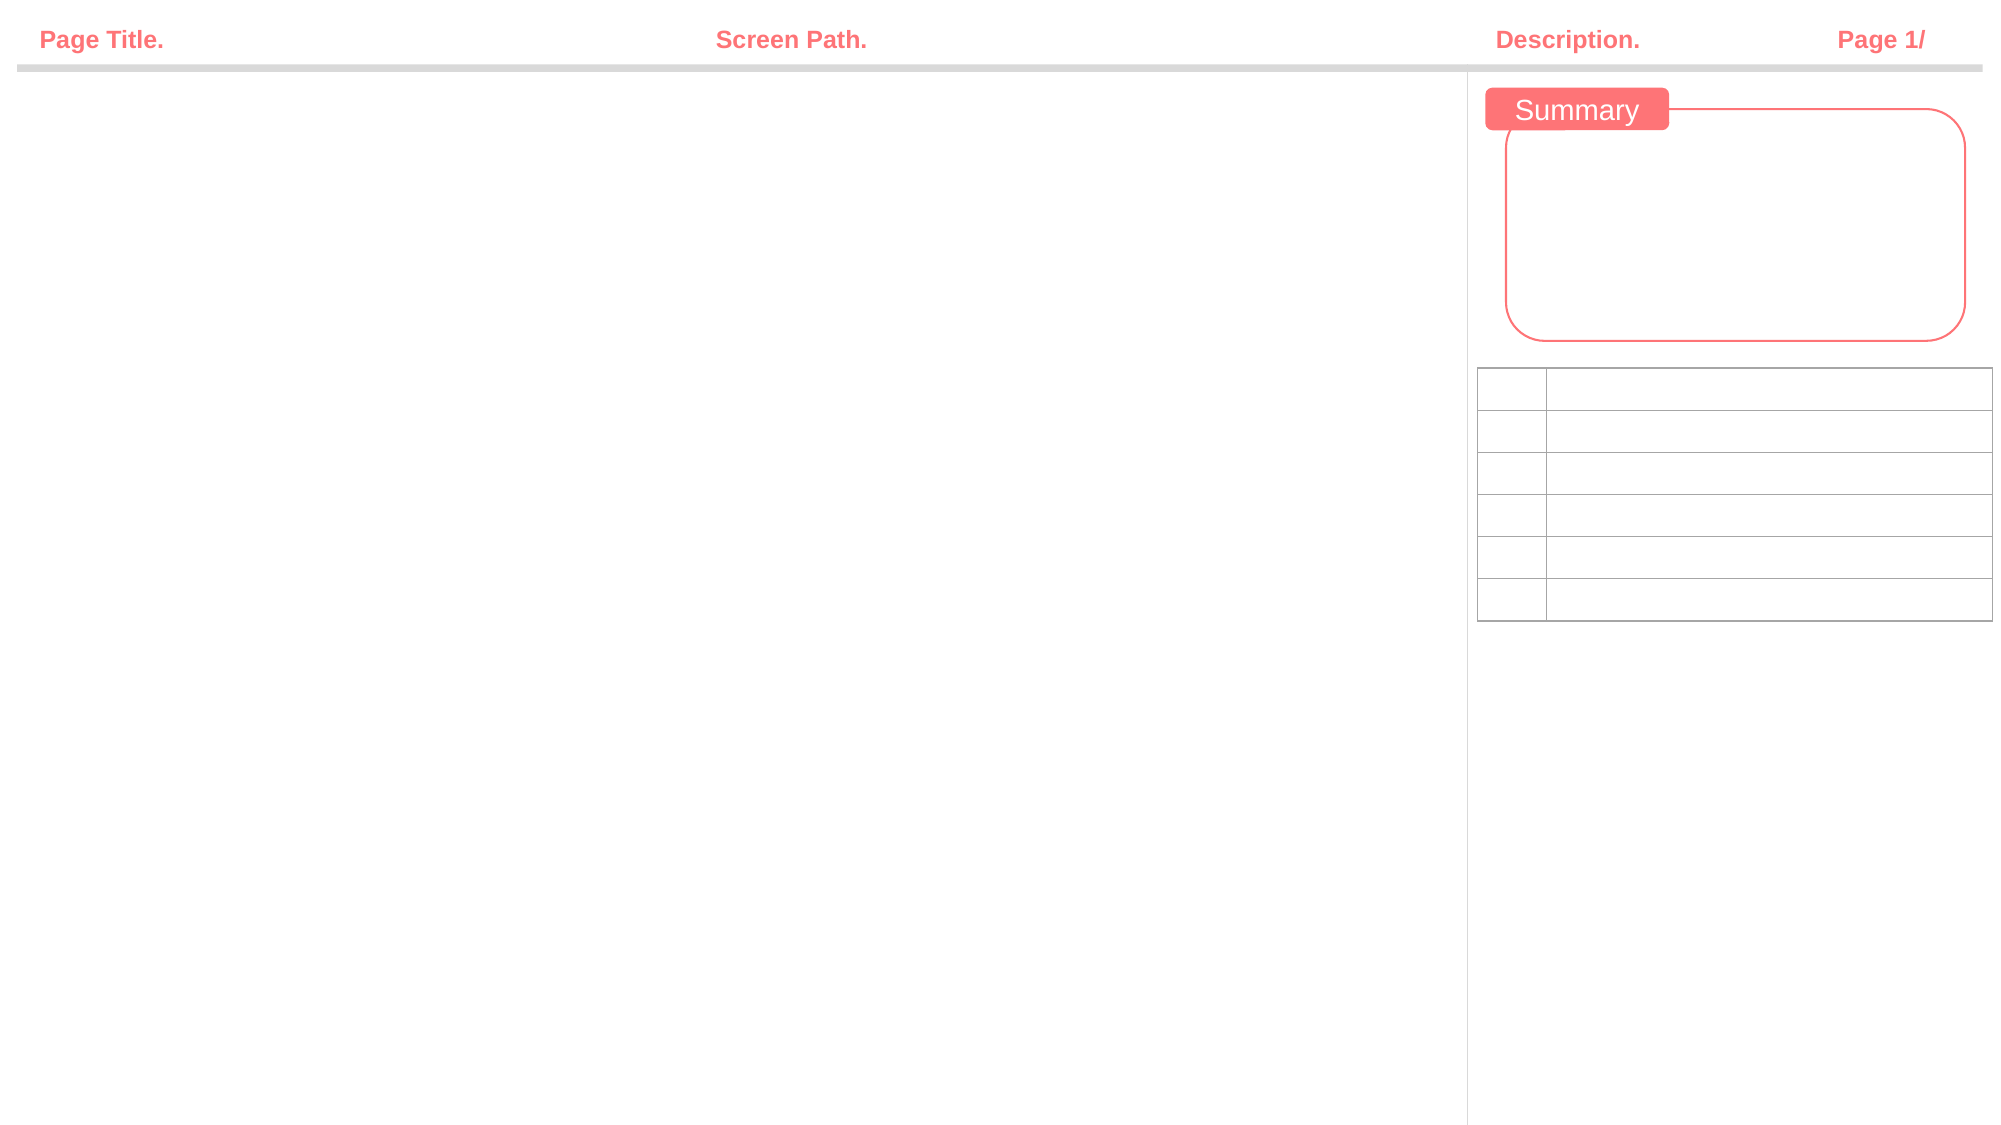

Description.
Page 1/
Page Title.
Screen Path.

Summary

|  |  |
| --- | --- |
|  |  |
|  |  |
|  |  |
|  |  |
|  |  |